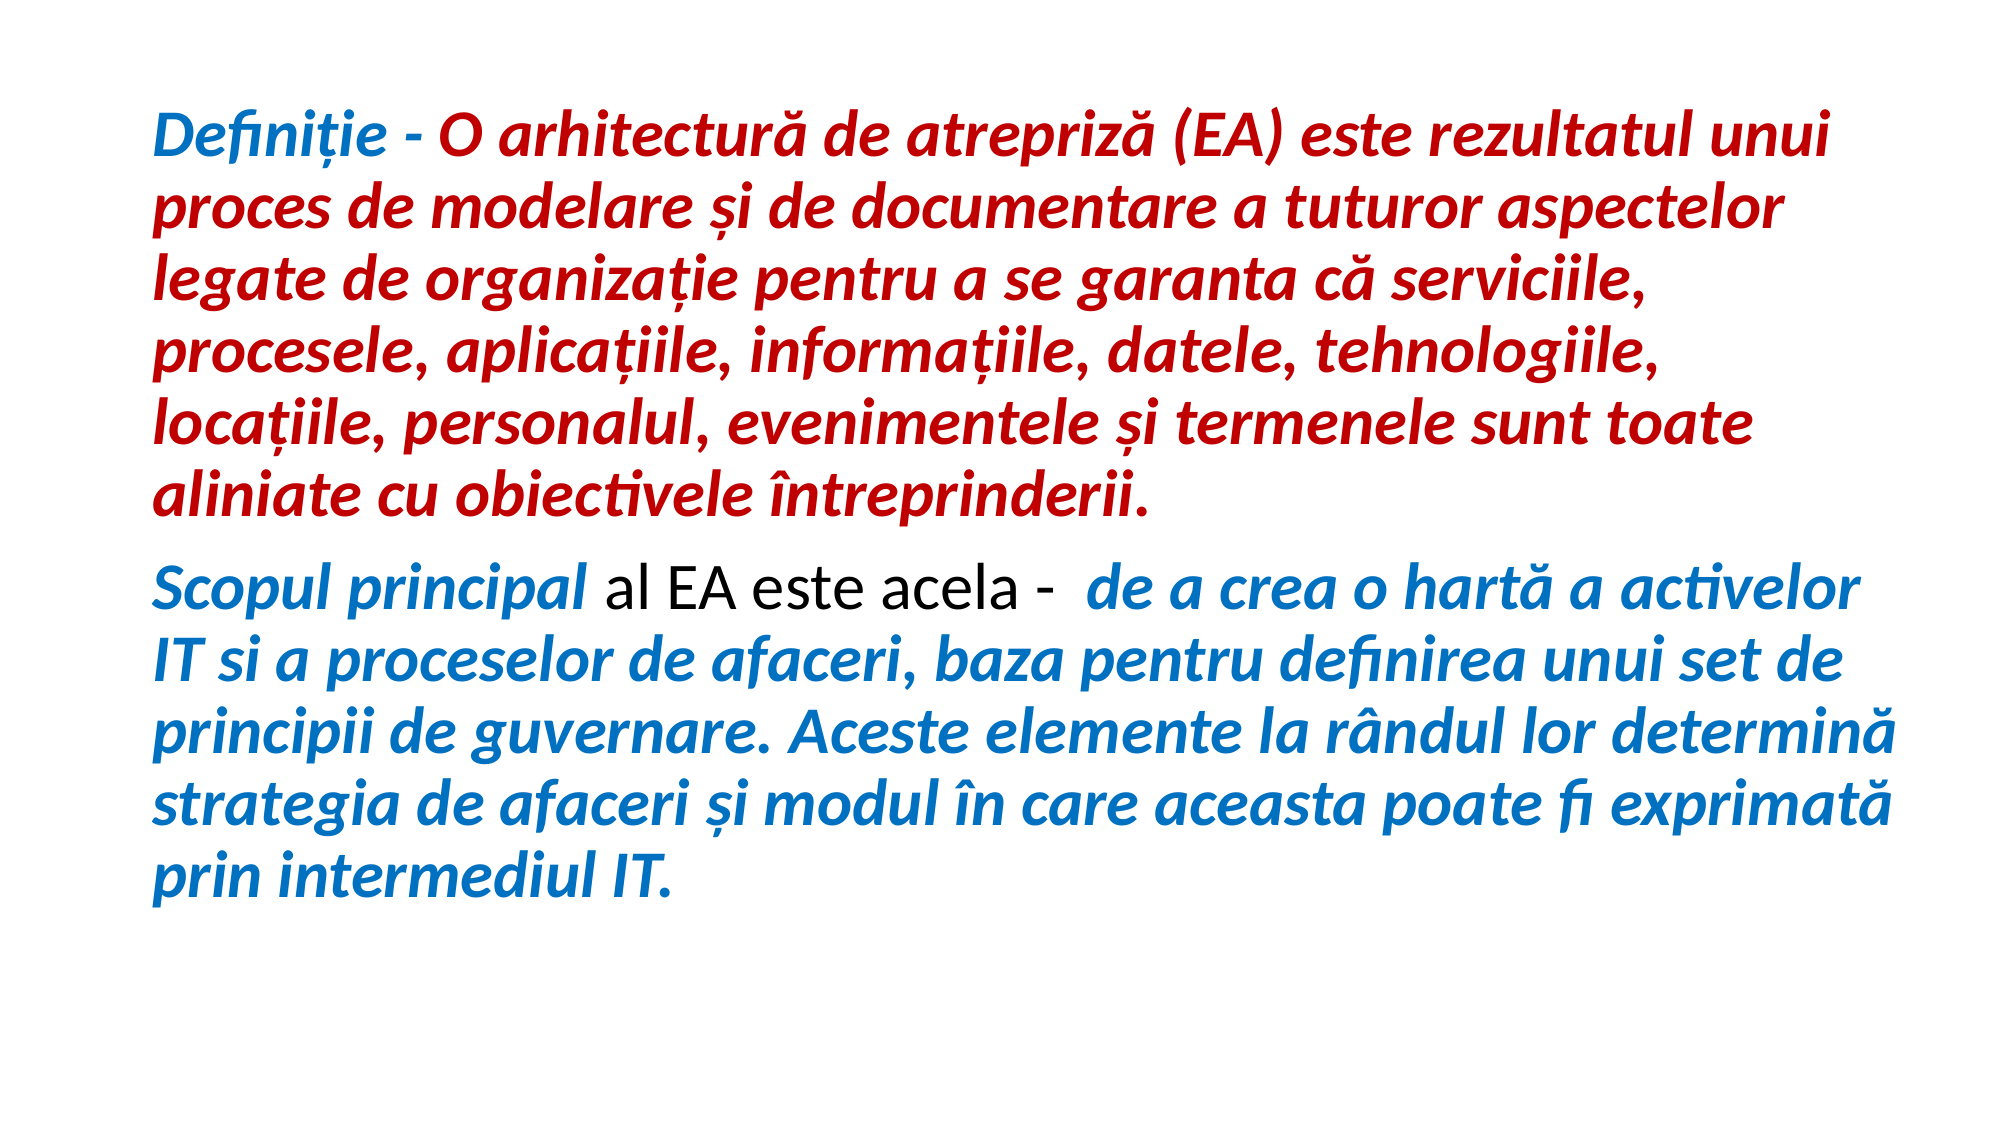

Definiție - O arhitectură de atrepriză (EA) este rezultatul unui proces de modelare şi de documentare a tuturor aspectelor legate de organizaţie pentru a se garanta că serviciile, procesele, aplicaţiile, informaţiile, datele, tehnologiile, locaţiile, personalul, evenimentele şi termenele sunt toate aliniate cu obiectivele întreprinderii.
Scopul principal al EA este acela -  de a crea o hartă a activelor IT si a proceselor de afaceri, baza pentru definirea unui set de principii de guvernare. Aceste elemente la rândul lor determină strategia de afaceri şi modul în care aceasta poate fi exprimată prin intermediul IT.